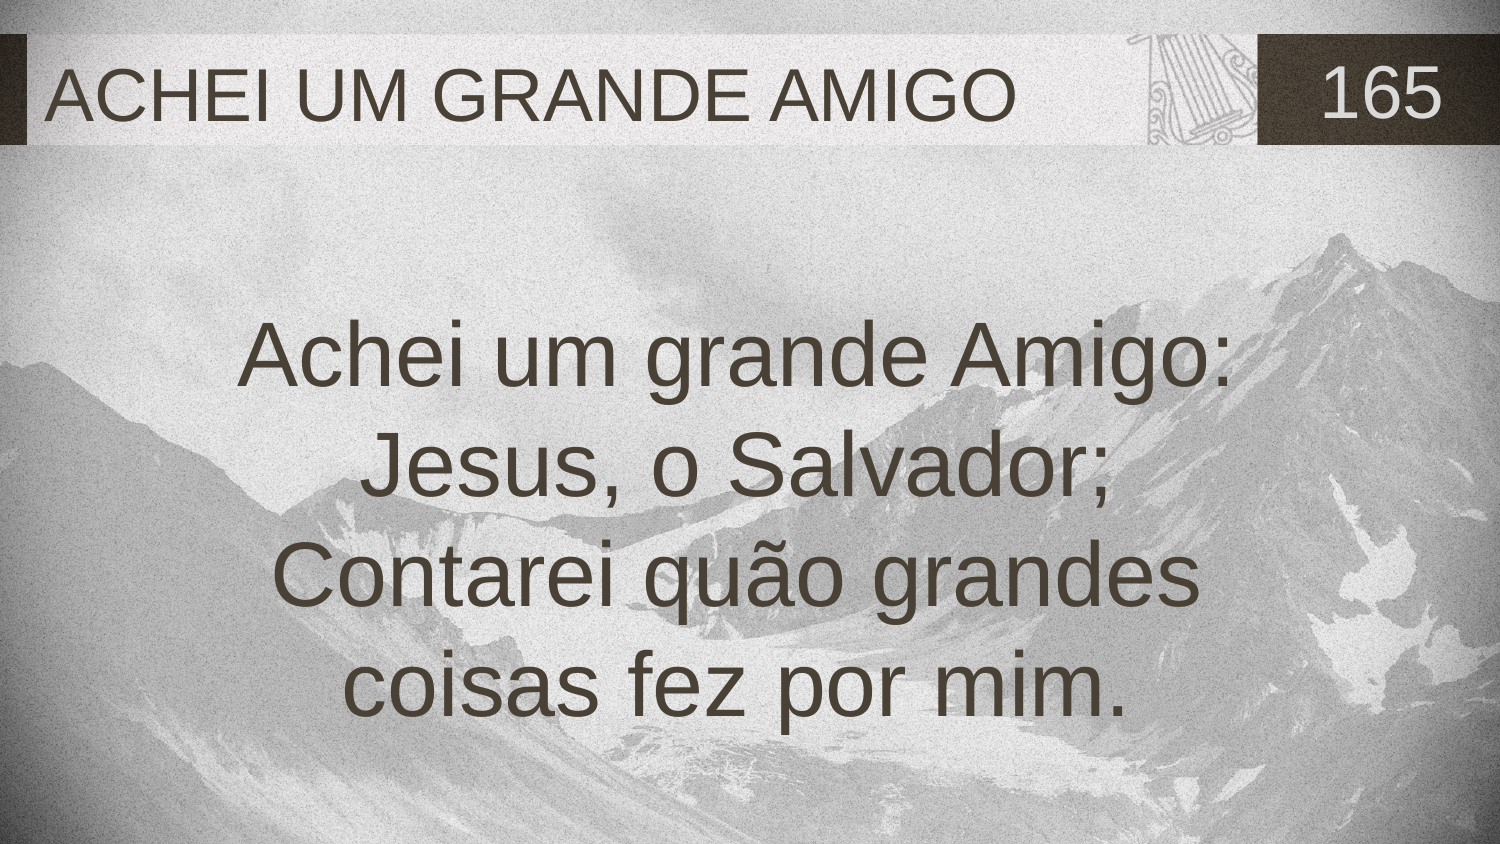

# ACHEI UM GRANDE AMIGO
165
Achei um grande Amigo:
Jesus, o Salvador;
Contarei quão grandes
coisas fez por mim.